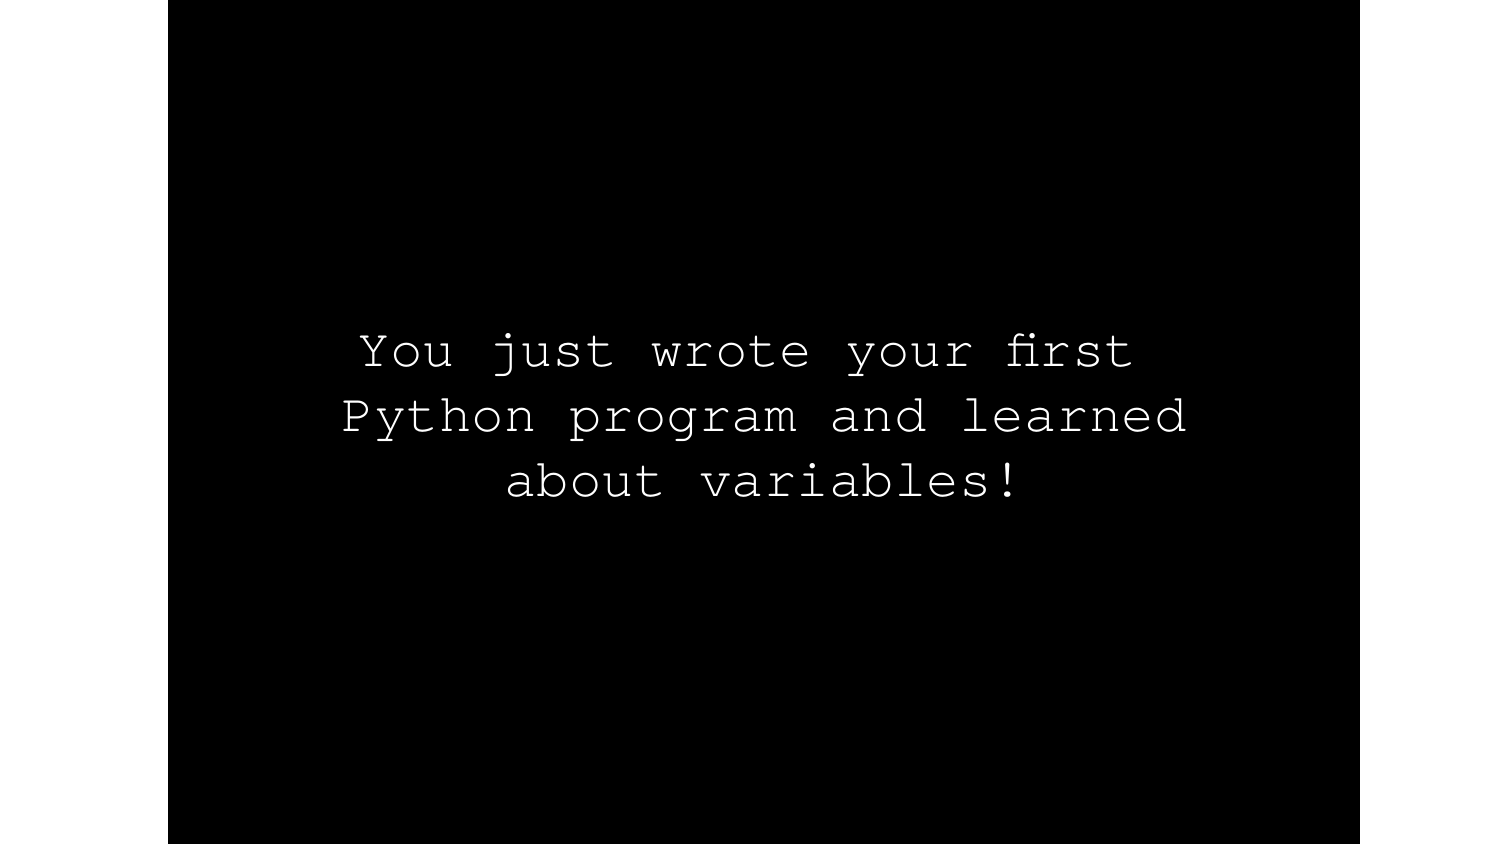

You just wrote your first
Python program and learned
about variables!